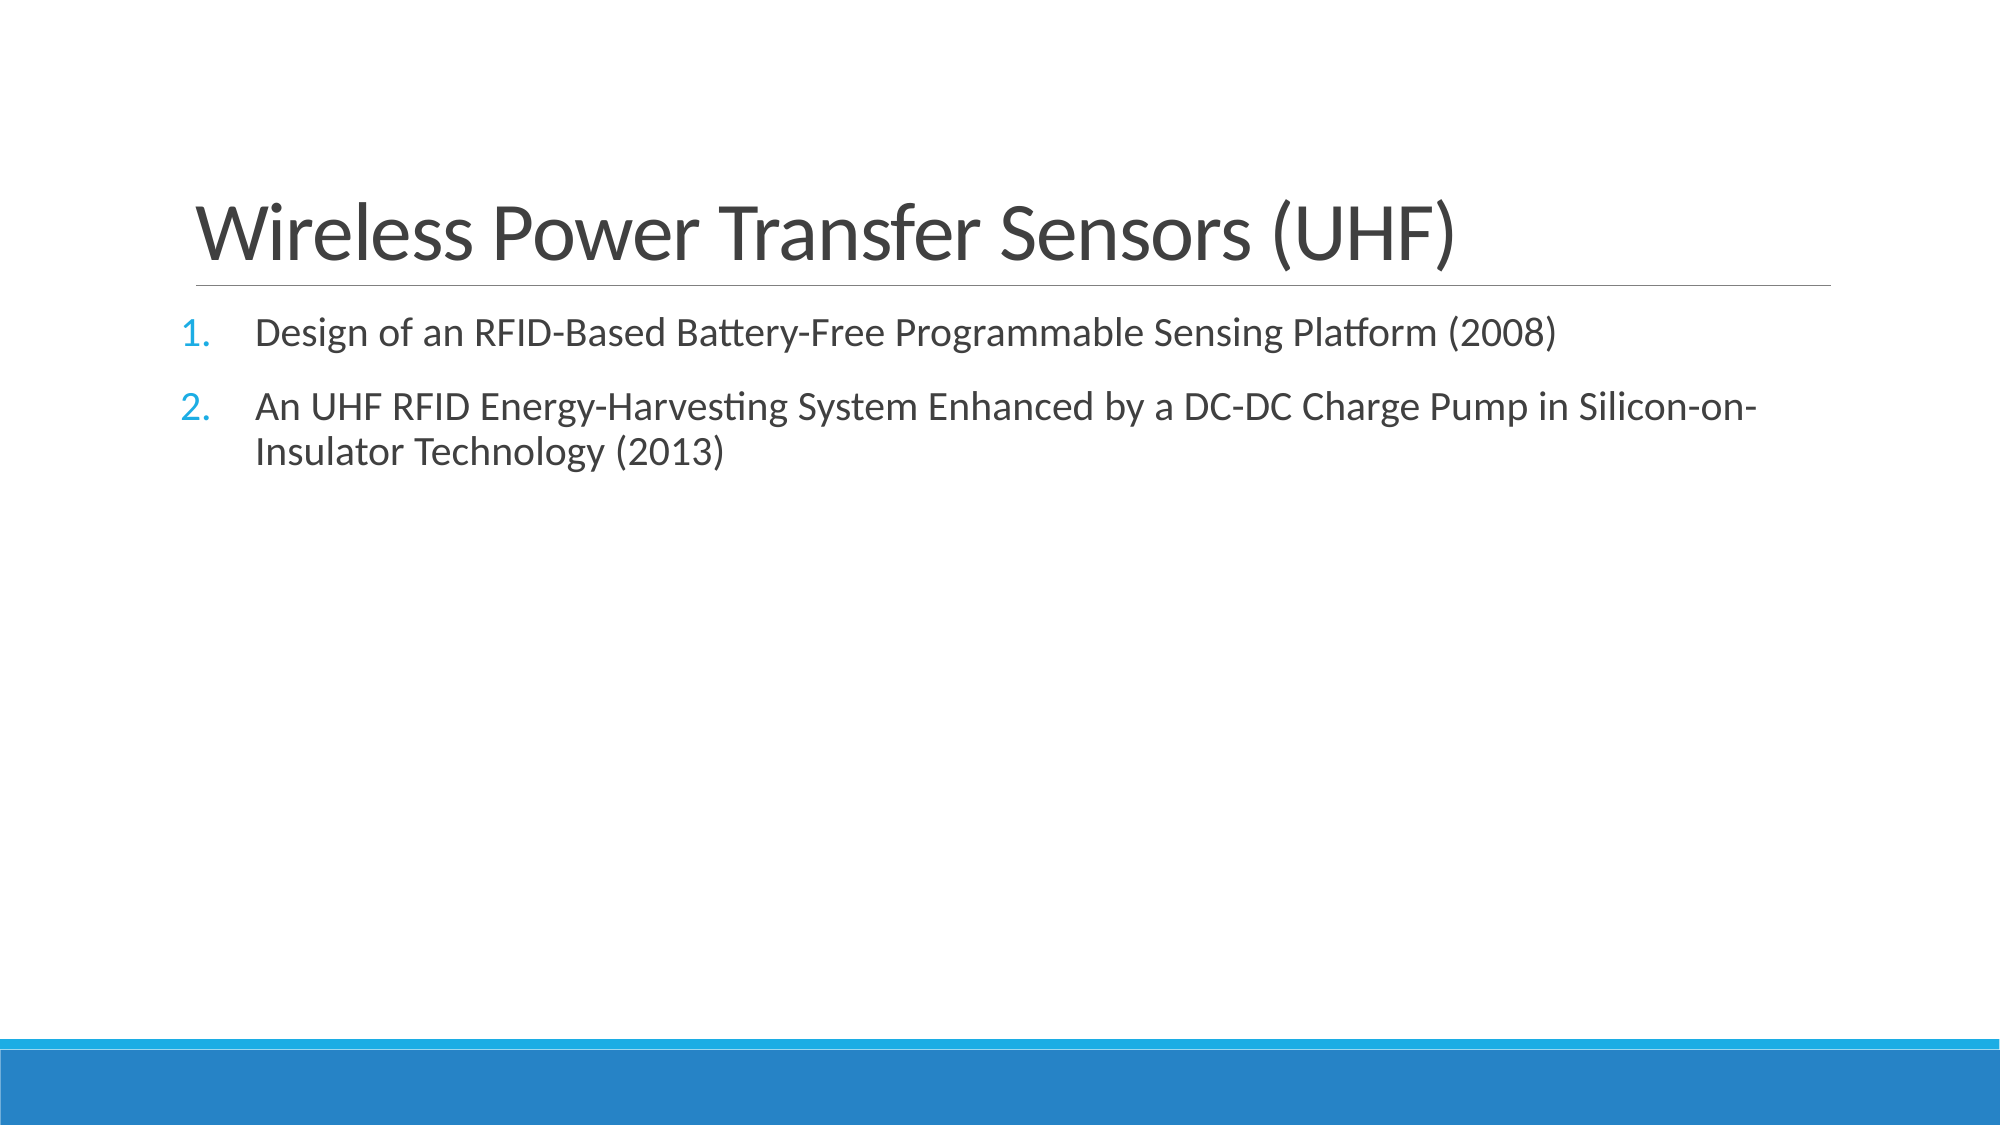

# Wireless Power Transfer Sensors (UHF)
Design of an RFID-Based Battery-Free Programmable Sensing Platform (2008)
An UHF RFID Energy-Harvesting System Enhanced by a DC-DC Charge Pump in Silicon-on-Insulator Technology (2013)